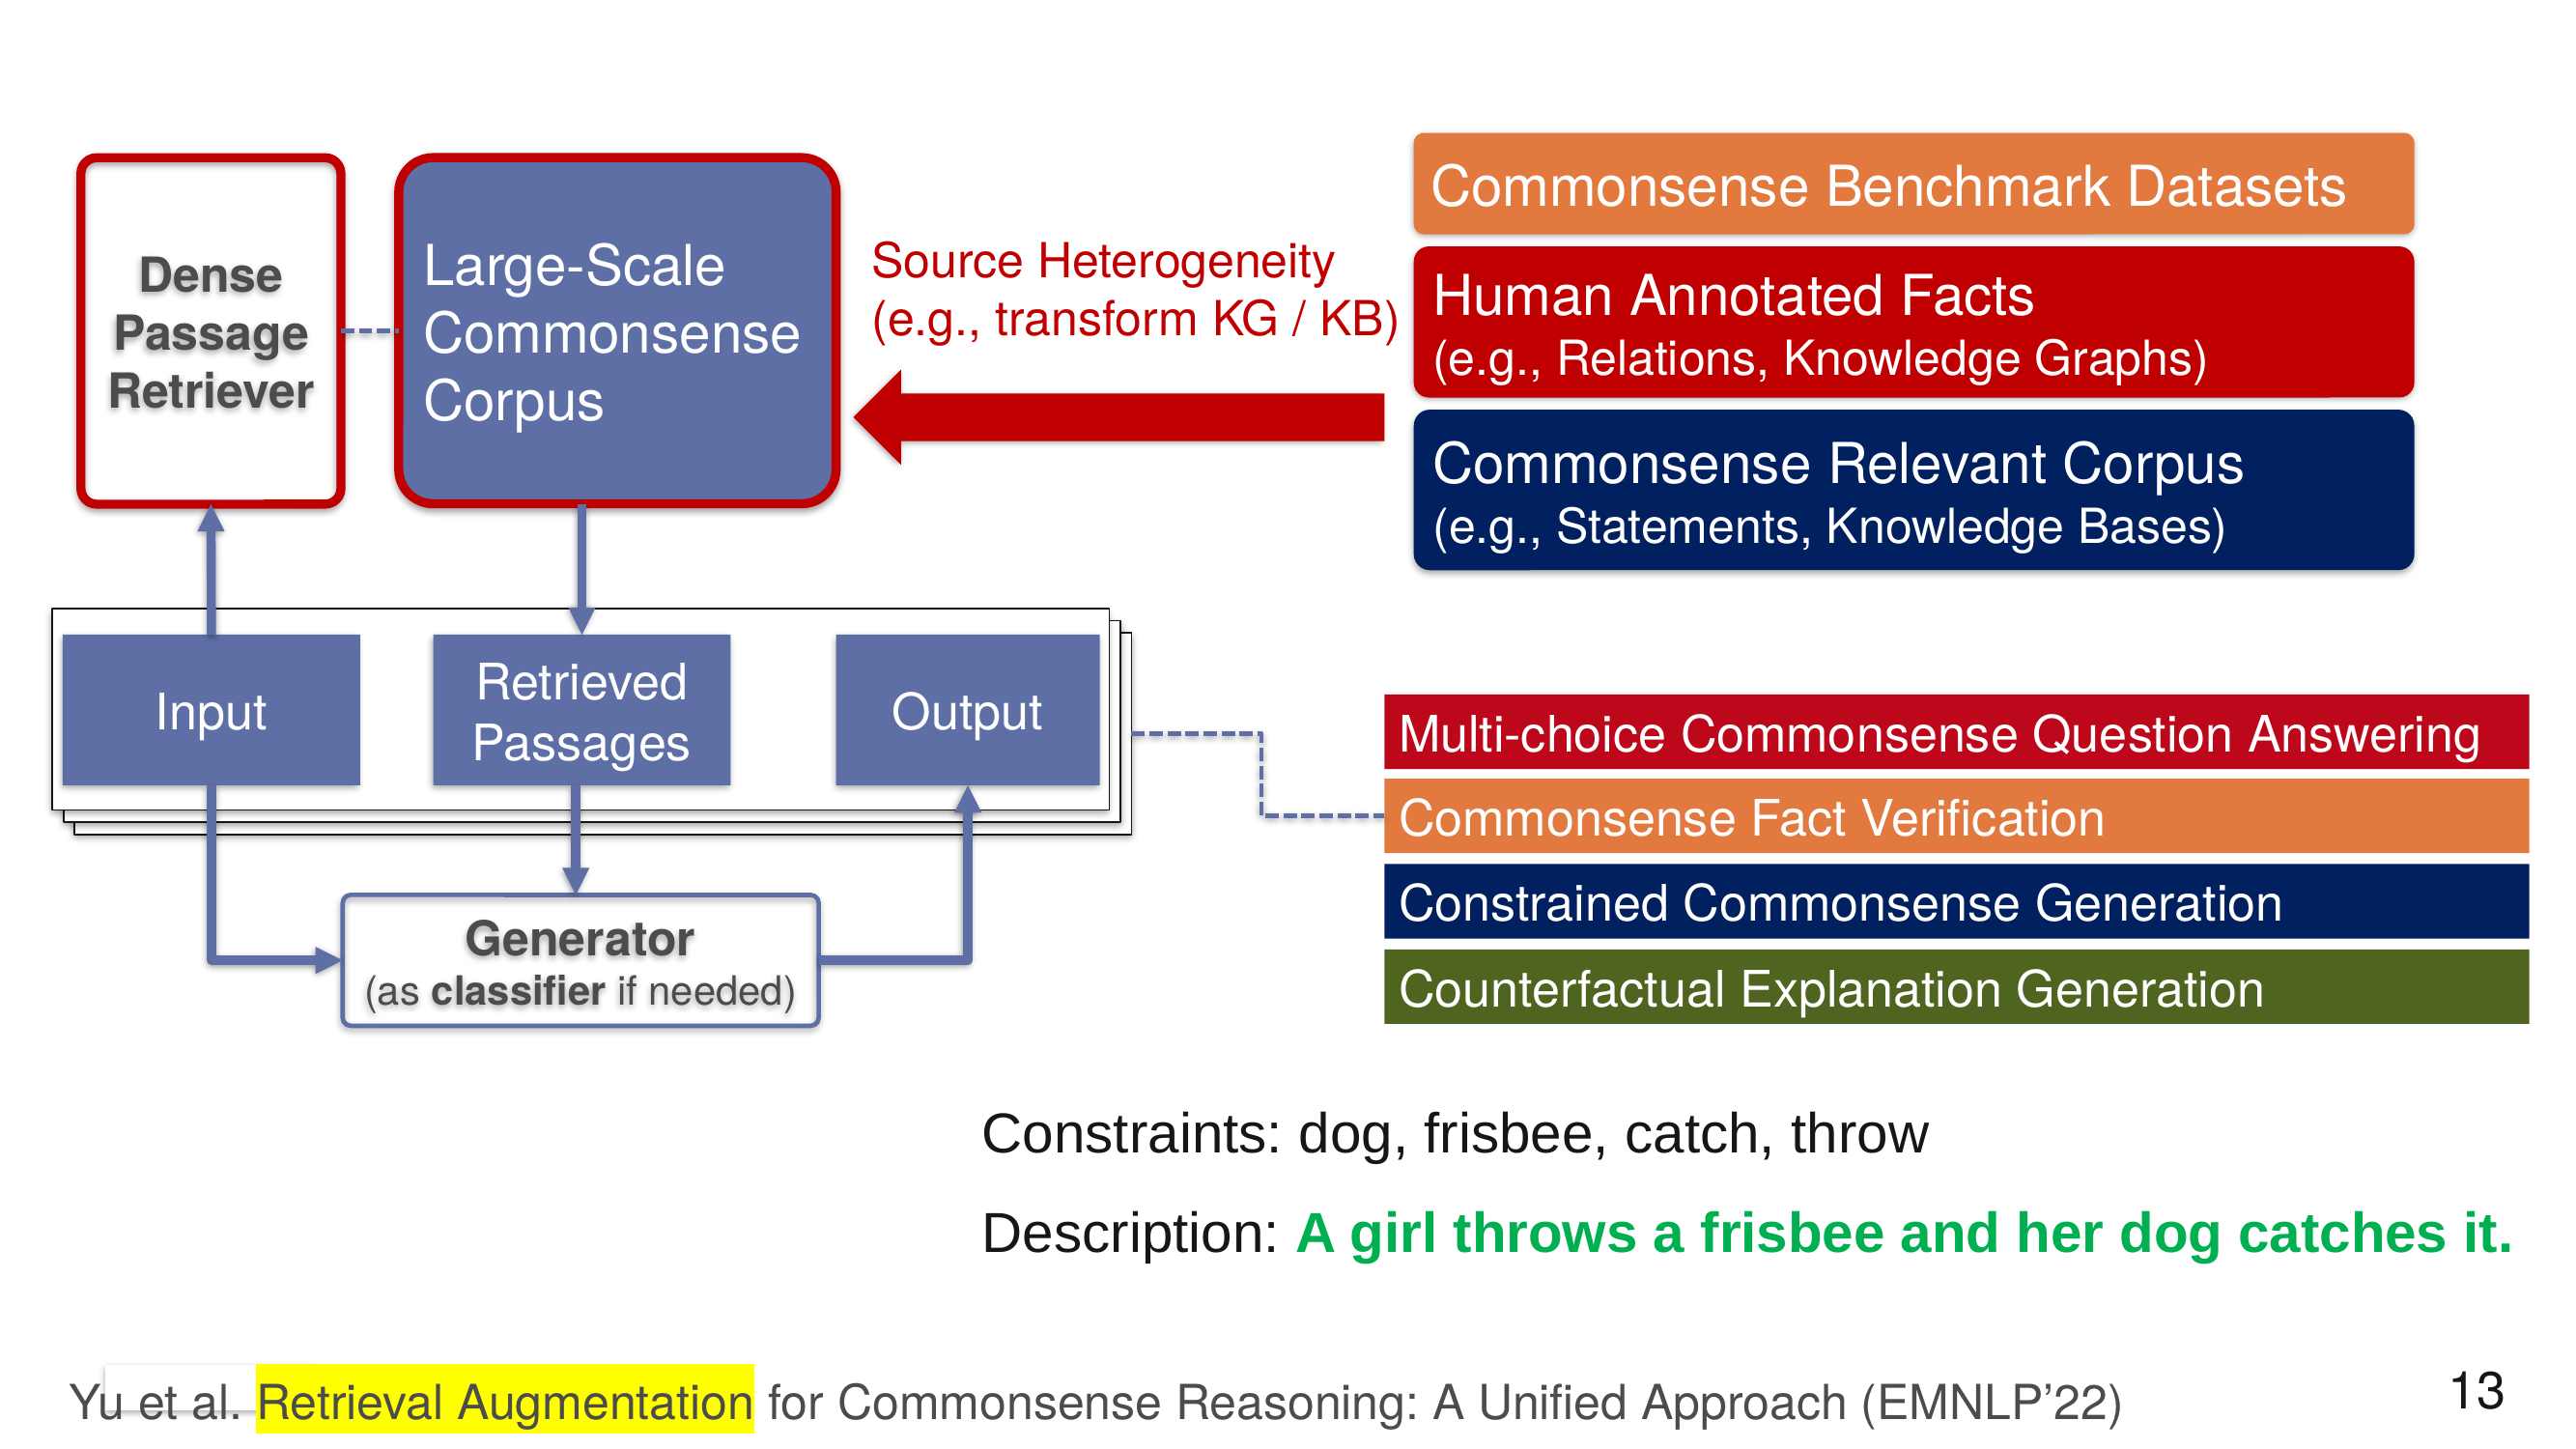

Commonsense Benchmark Datasets
Source Heterogeneity
(e.g., transform KG / KB)
Human Annotated Facts
(e.g., Relations, Knowledge Graphs)

Commonsense Relevant Corpus
(e.g., Statements, Knowledge Bases)
Dense Passage Retriever
Large-Scale
Commonsense
Corpus
Input
Retrieved Passages
Output
Generator
(as classifier if needed)

Multi-choice Commonsense Question Answering
Commonsense Fact Verification
Constrained Commonsense Generation
Counterfactual Explanation Generation
Constraints: dog, frisbee, catch, throw
Description: A girl throws a frisbee and her dog catches it.
13
Yu et al. Retrieval Augmentation for Commonsense Reasoning: A Unified Approach (EMNLP’22)